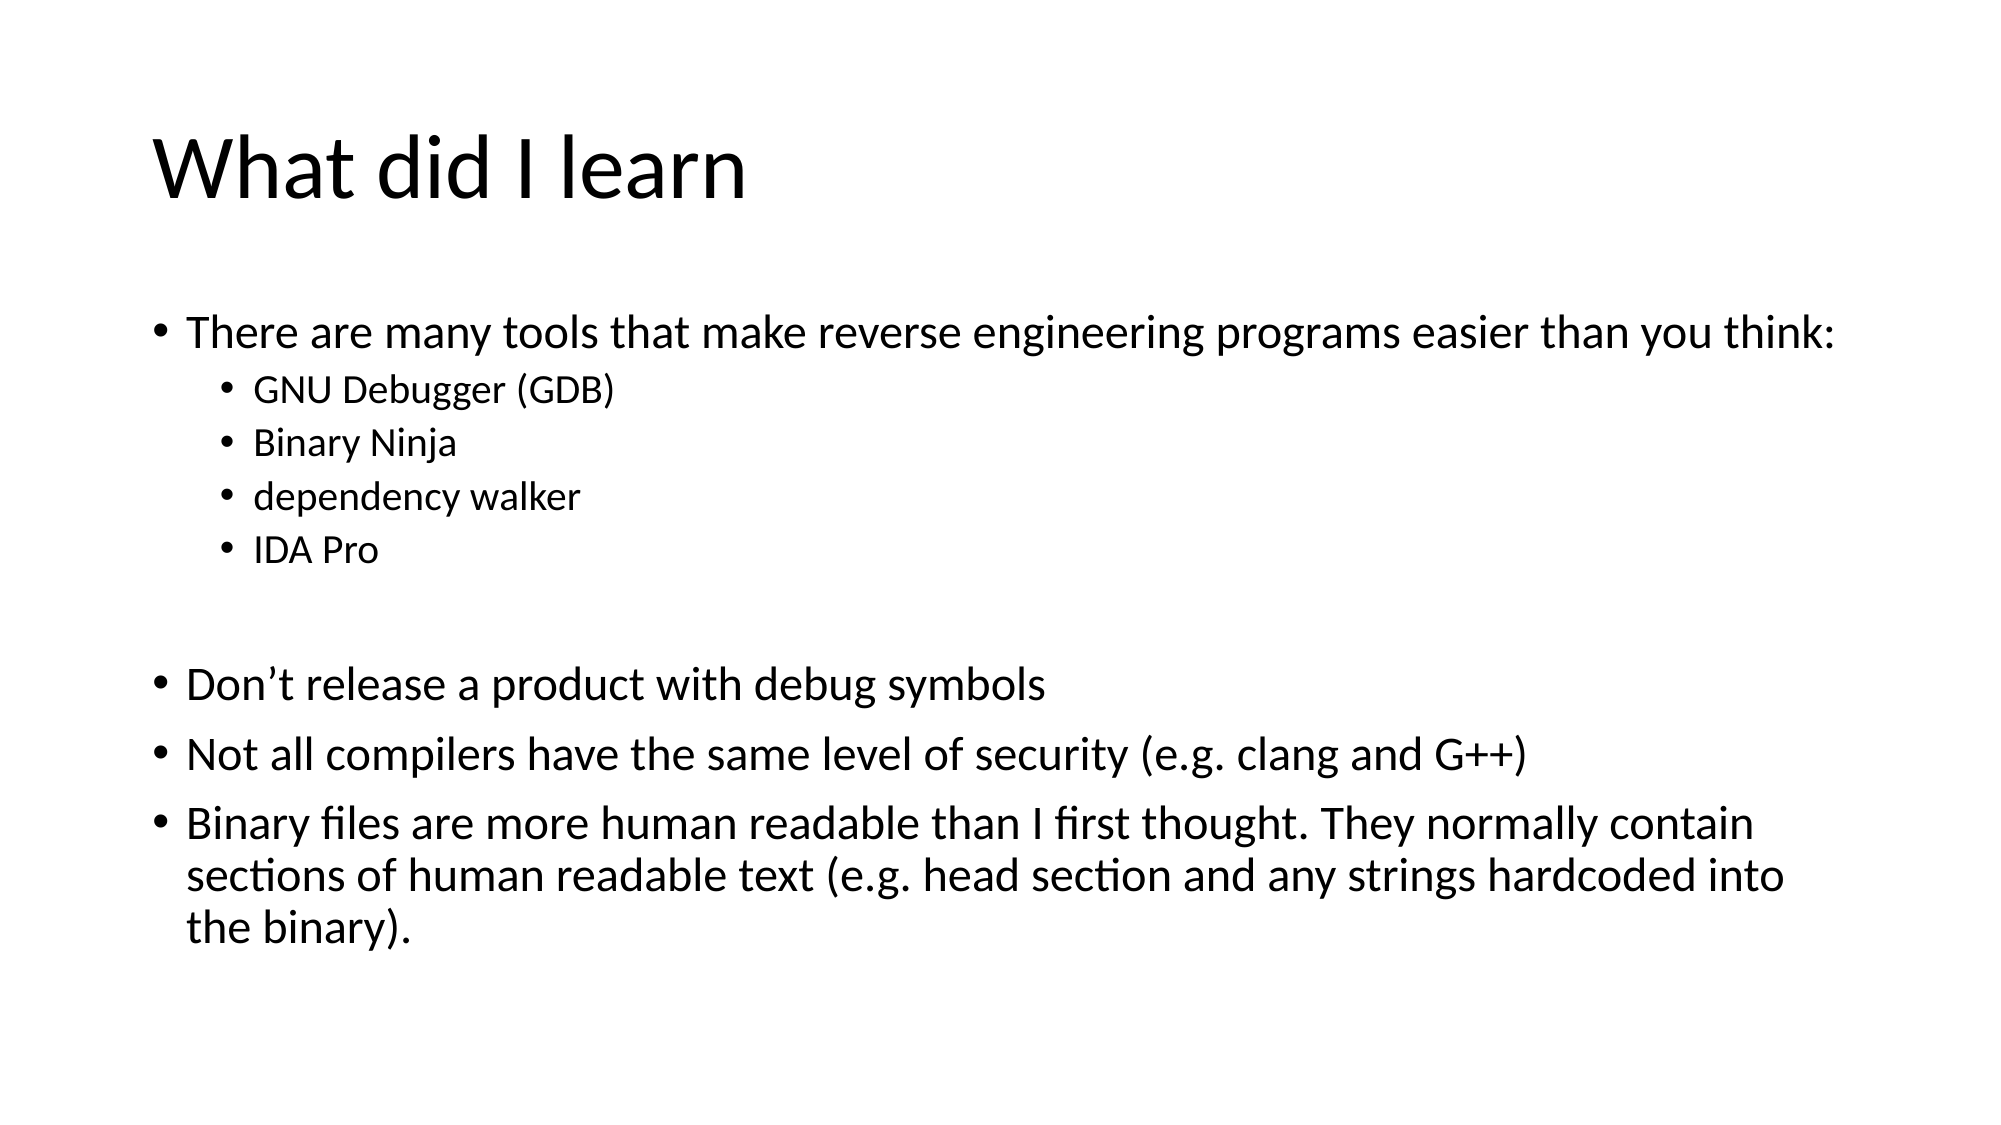

# What did I learn
There are many tools that make reverse engineering programs easier than you think:
GNU Debugger (GDB)
Binary Ninja
dependency walker
IDA Pro

Don’t release a product with debug symbols
Not all compilers have the same level of security (e.g. clang and G++)
Binary files are more human readable than I first thought. They normally contain sections of human readable text (e.g. head section and any strings hardcoded into the binary).